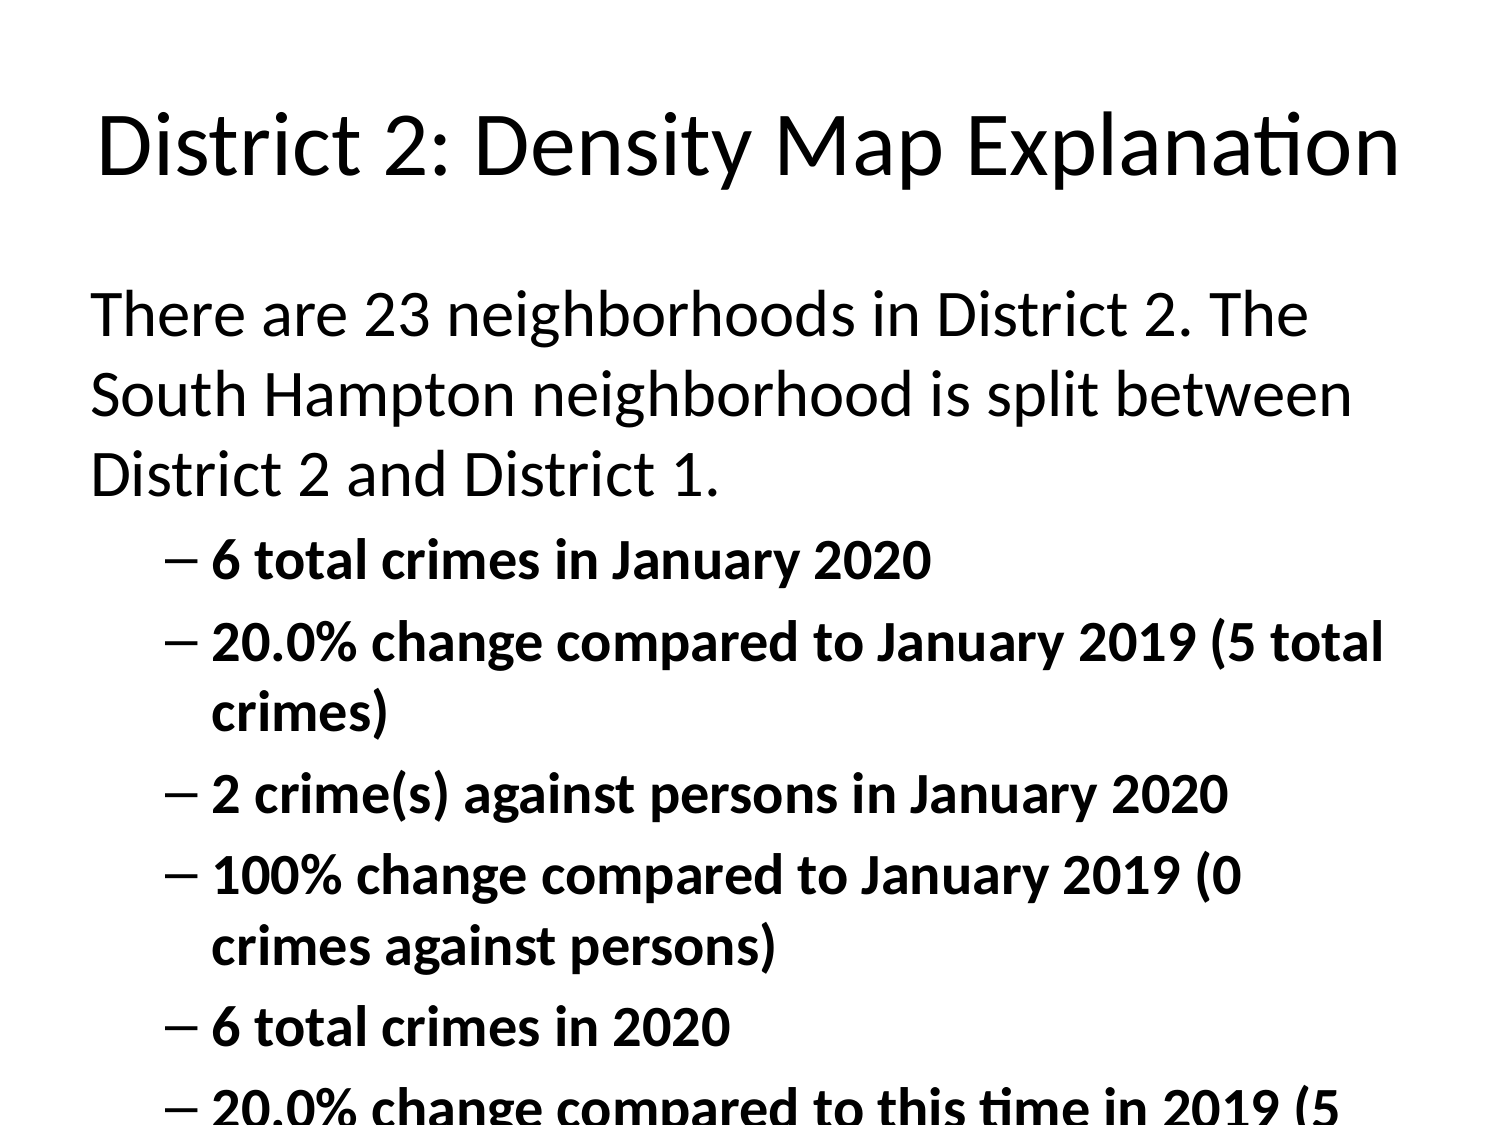

# District 2: Density Map Explanation
There are 23 neighborhoods in District 2. The South Hampton neighborhood is split between District 2 and District 1.
6 total crimes in January 2020
20.0% change compared to January 2019 (5 total crimes)
2 crime(s) against persons in January 2020
100% change compared to January 2019 (0 crimes against persons)
6 total crimes in 2020
20.0% change compared to this time in 2019 (5 total crimes)